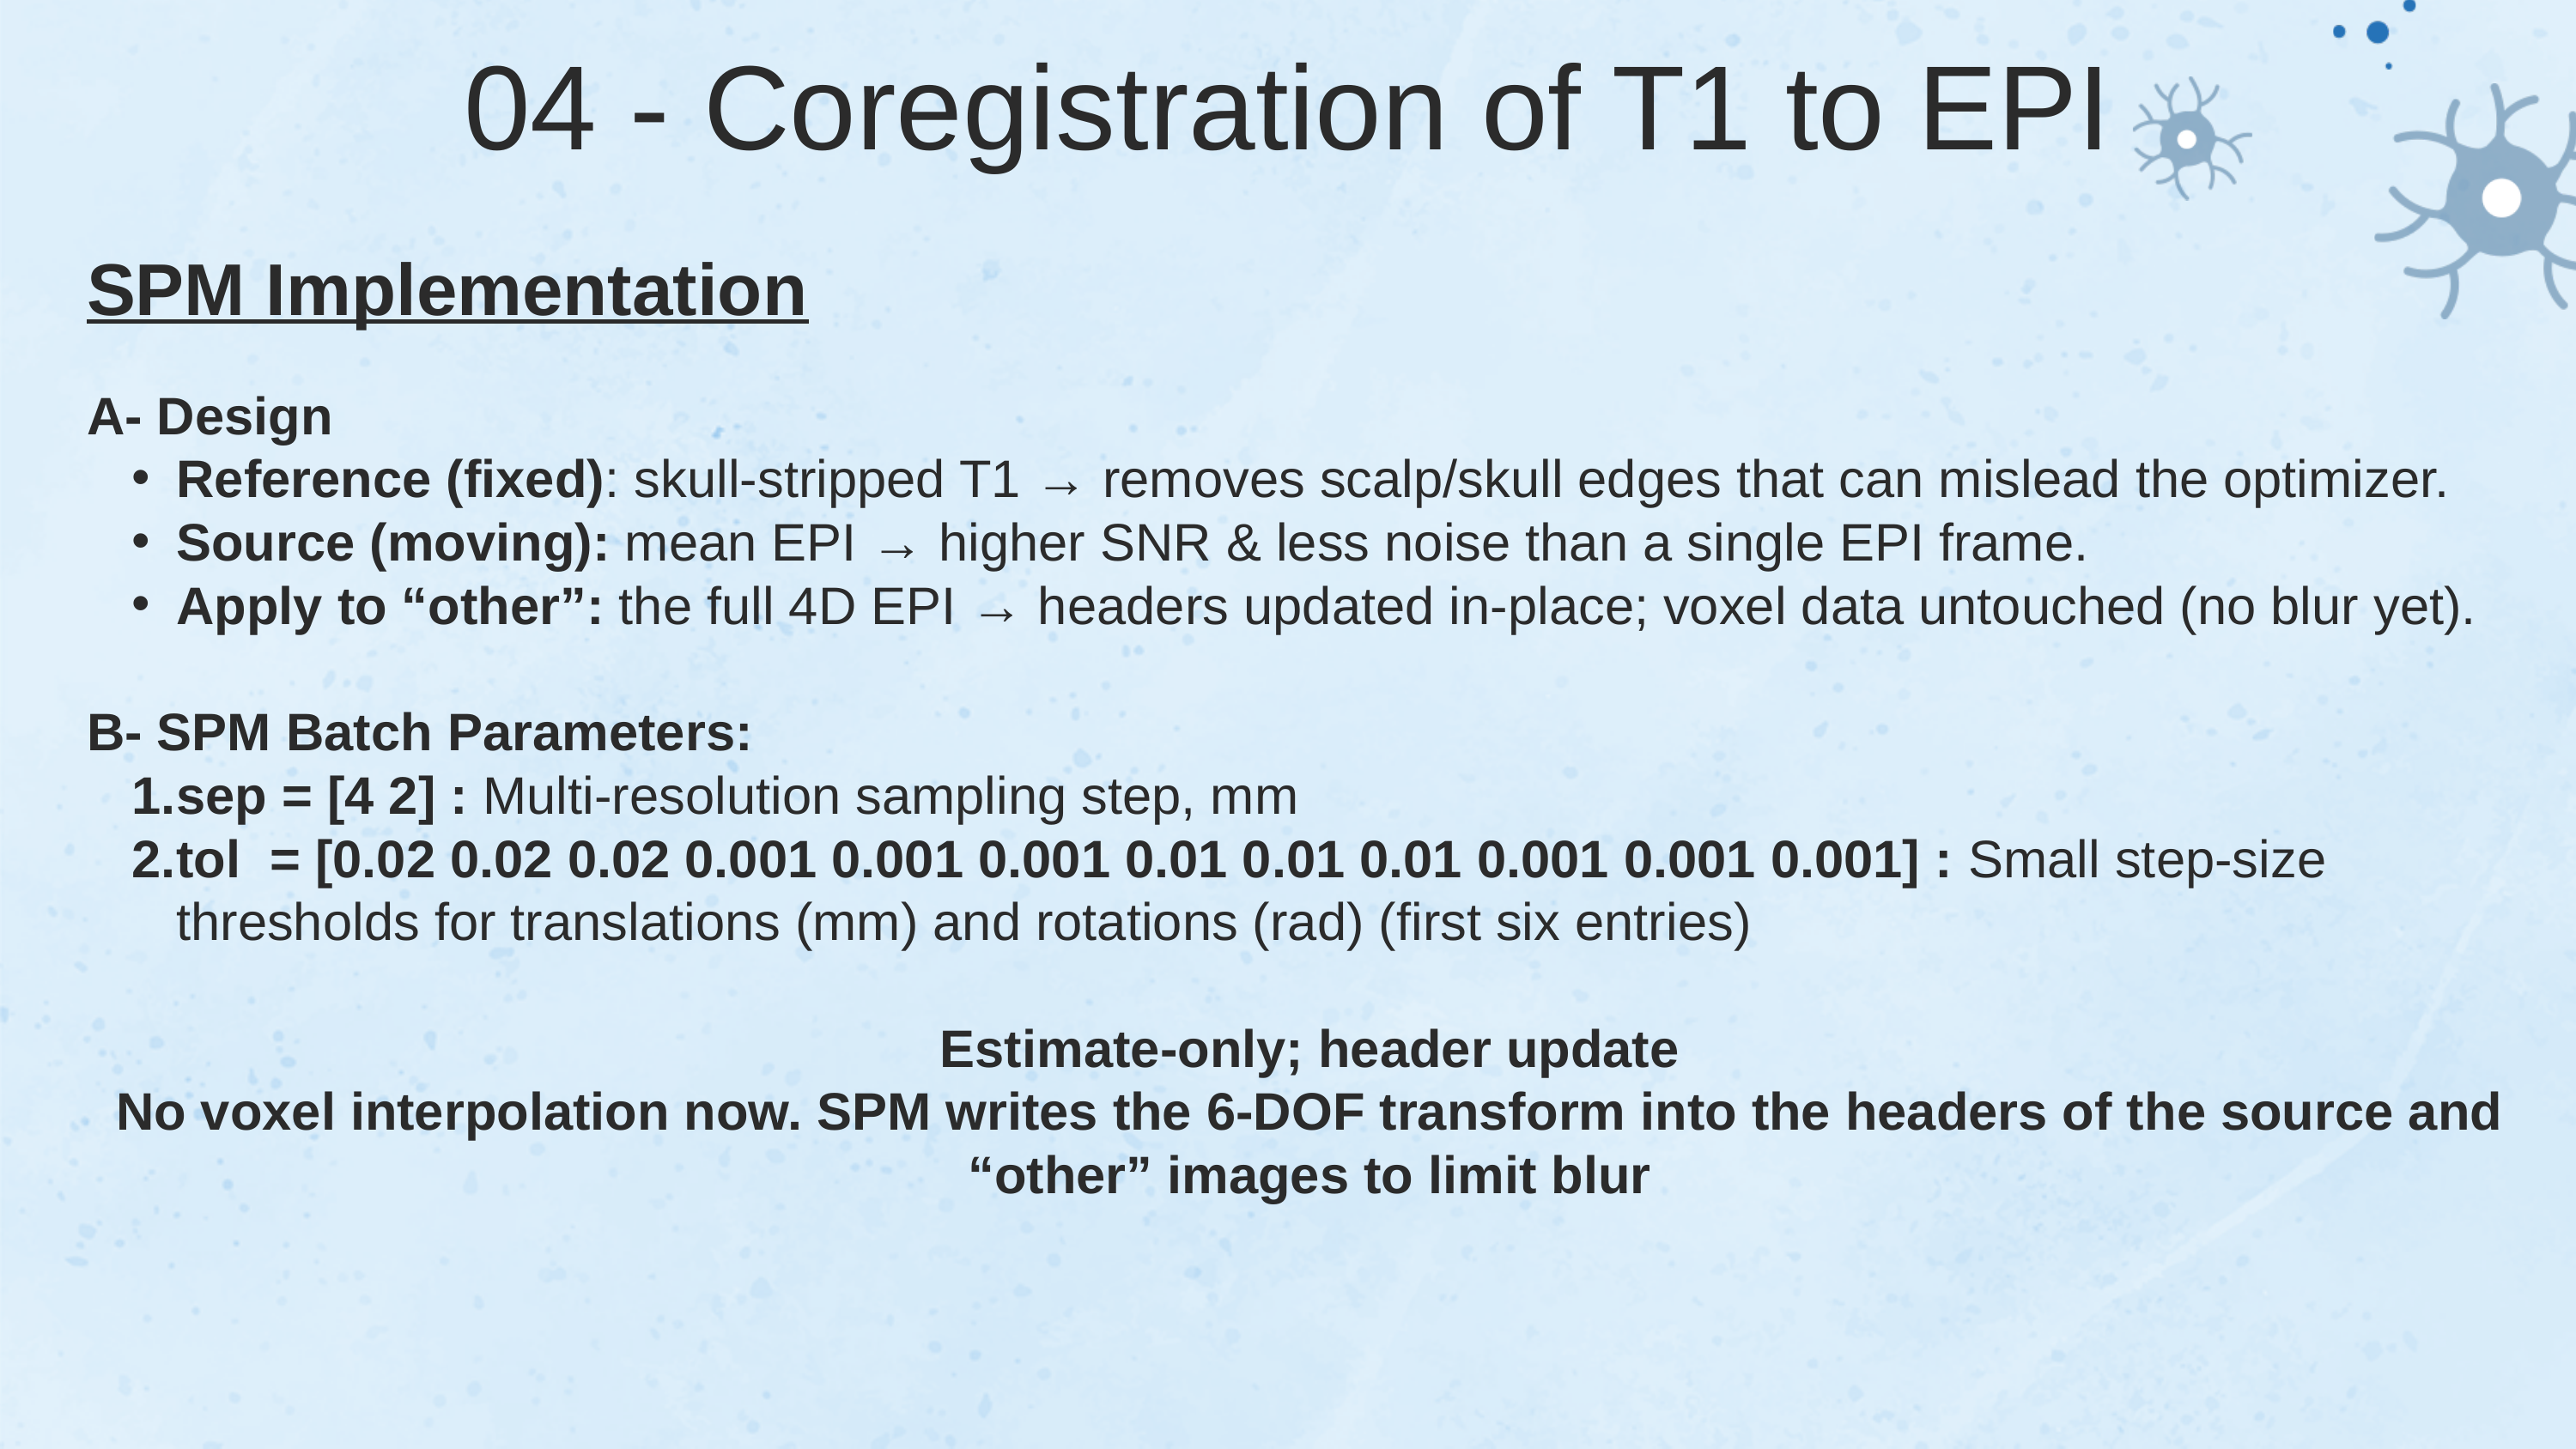

04 - Coregistration of T1 to EPI

SPM Implementation
A- Design
Reference (fixed): skull-stripped T1 → removes scalp/skull edges that can mislead the optimizer.
Source (moving): mean EPI → higher SNR & less noise than a single EPI frame.
Apply to “other”: the full 4D EPI → headers updated in-place; voxel data untouched (no blur yet).

B- SPM Batch Parameters:
sep = [4 2] : Multi-resolution sampling step, mm
tol  = [0.02 0.02 0.02 0.001 0.001 0.001 0.01 0.01 0.01 0.001 0.001 0.001] : Small step-size thresholds for translations (mm) and rotations (rad) (first six entries)

Estimate-only; header update
No voxel interpolation now. SPM writes the 6-DOF transform into the headers of the source and “other” images to limit blur